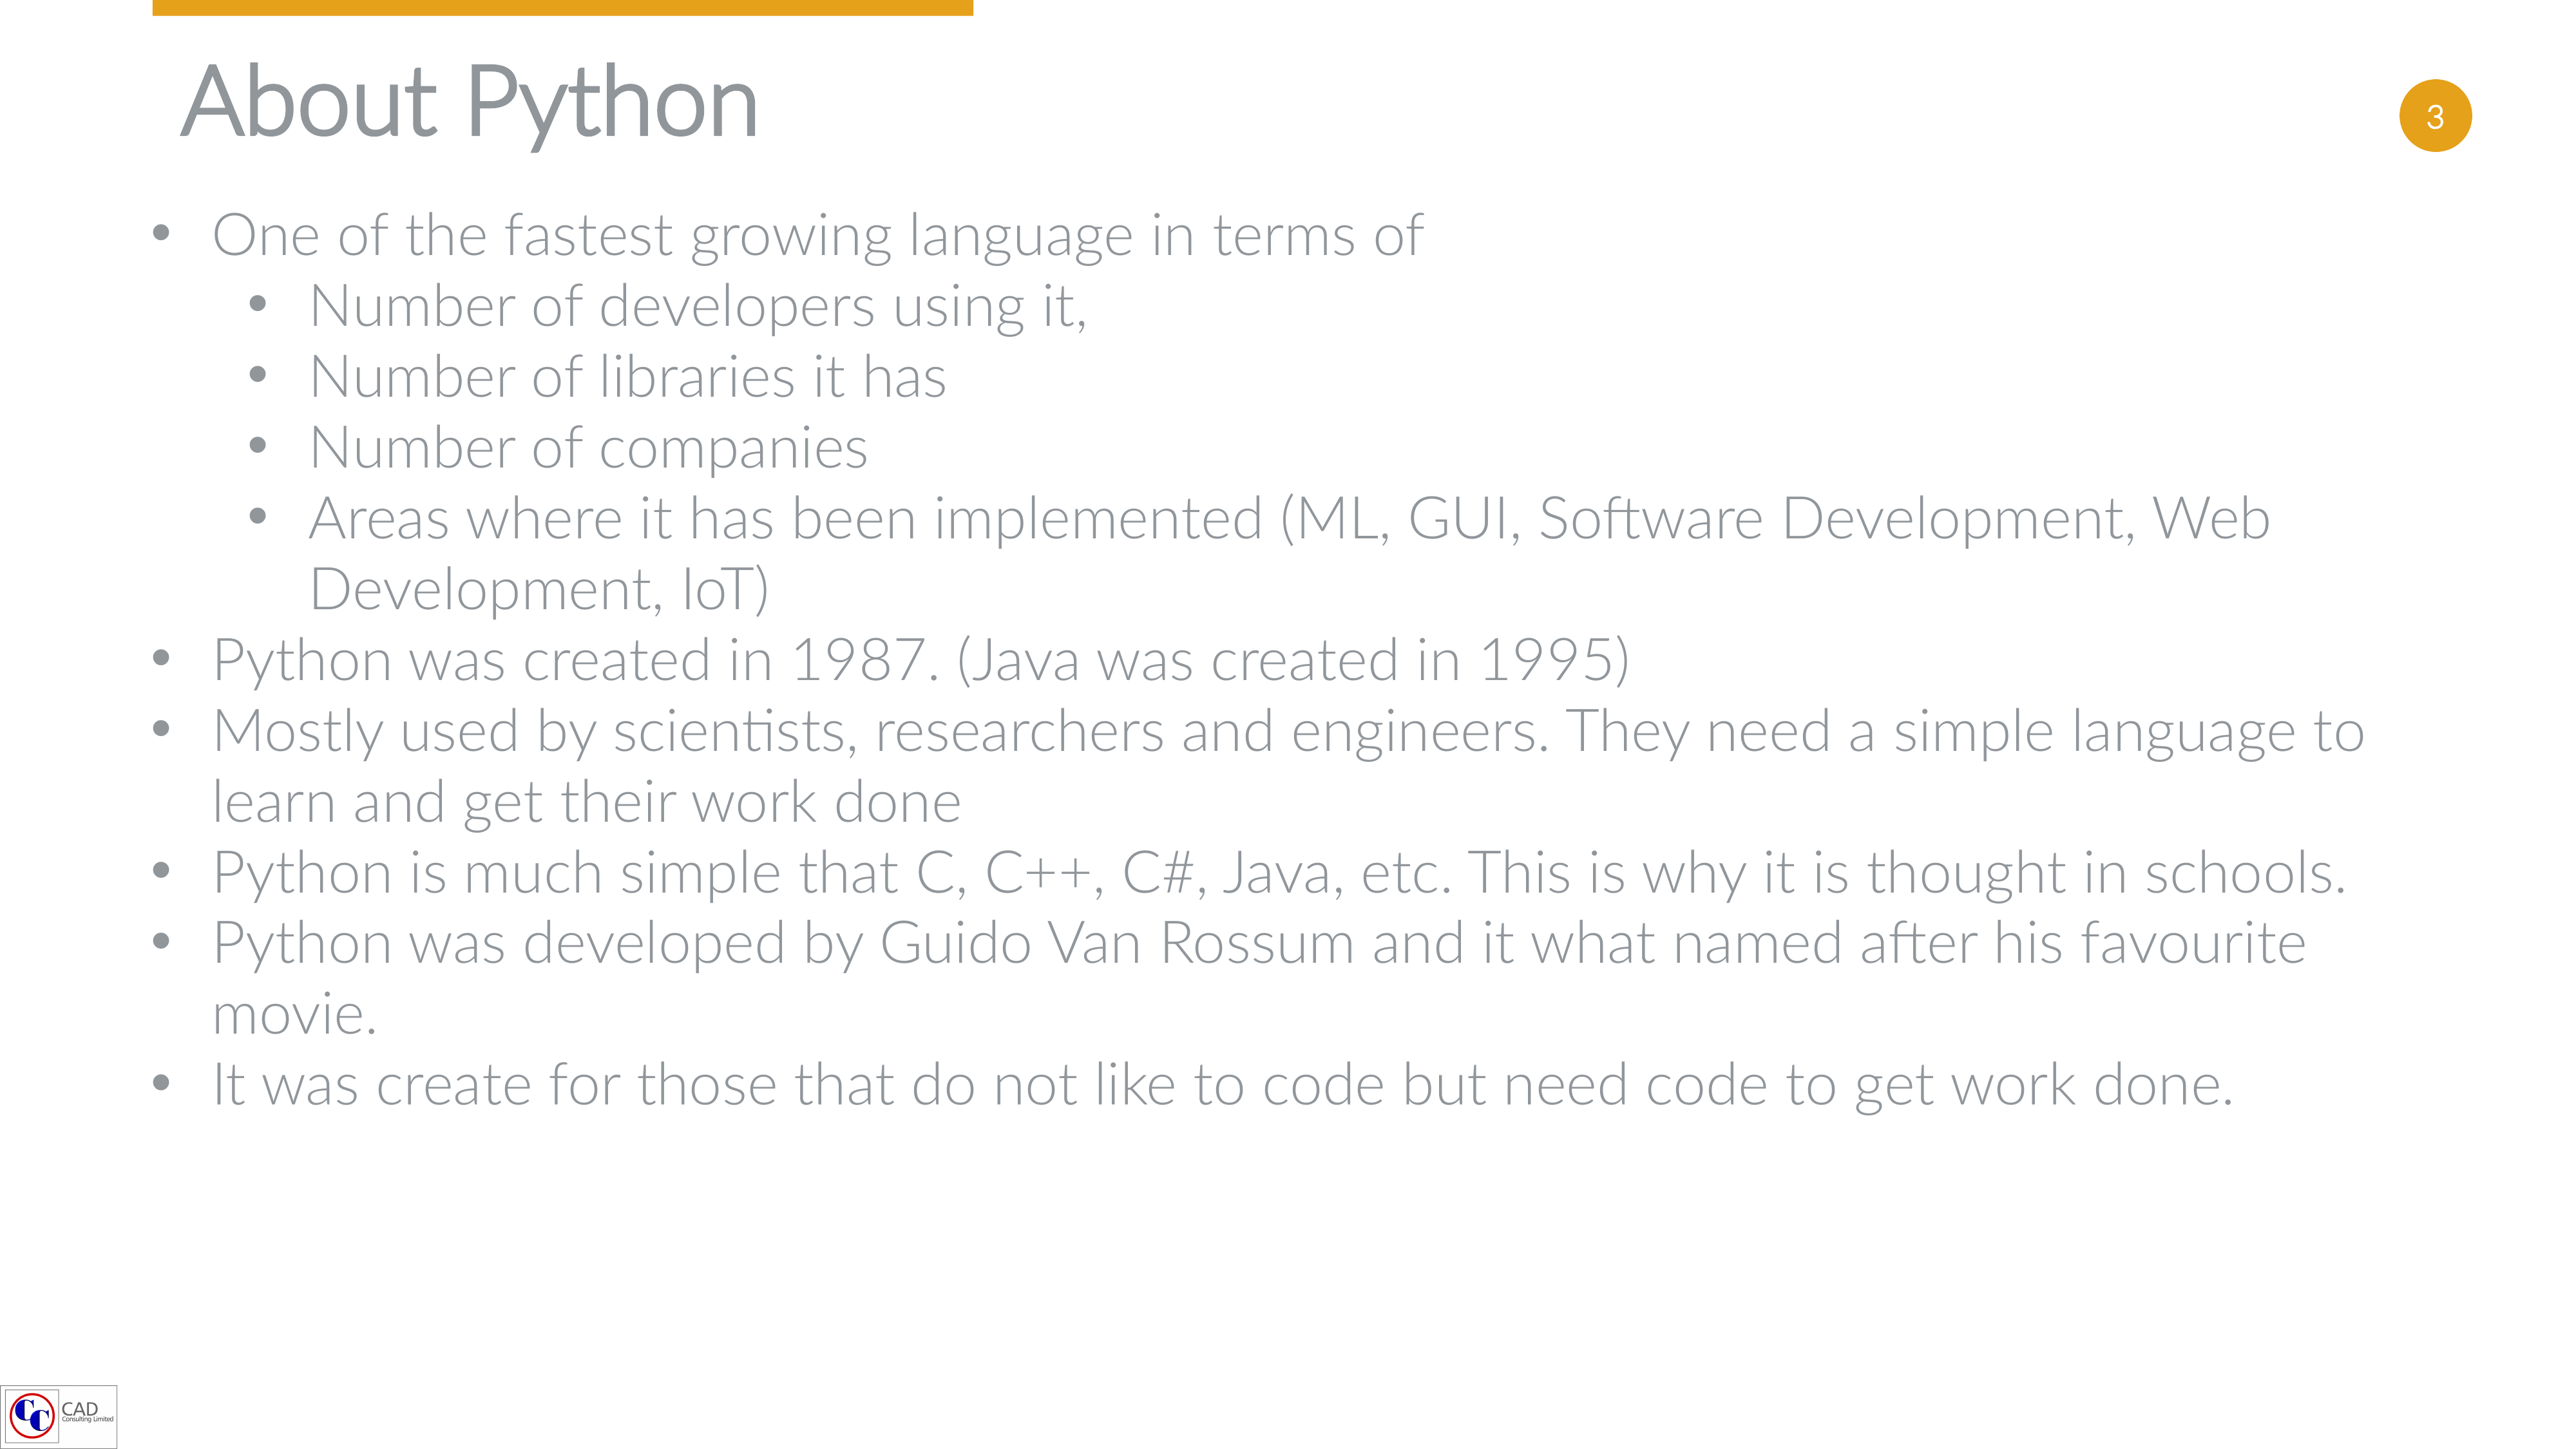

About Python
One of the fastest growing language in terms of
Number of developers using it,
Number of libraries it has
Number of companies
Areas where it has been implemented (ML, GUI, Software Development, Web Development, IoT)
Python was created in 1987. (Java was created in 1995)
Mostly used by scientists, researchers and engineers. They need a simple language to learn and get their work done
Python is much simple that C, C++, C#, Java, etc. This is why it is thought in schools.
Python was developed by Guido Van Rossum and it what named after his favourite movie.
It was create for those that do not like to code but need code to get work done.